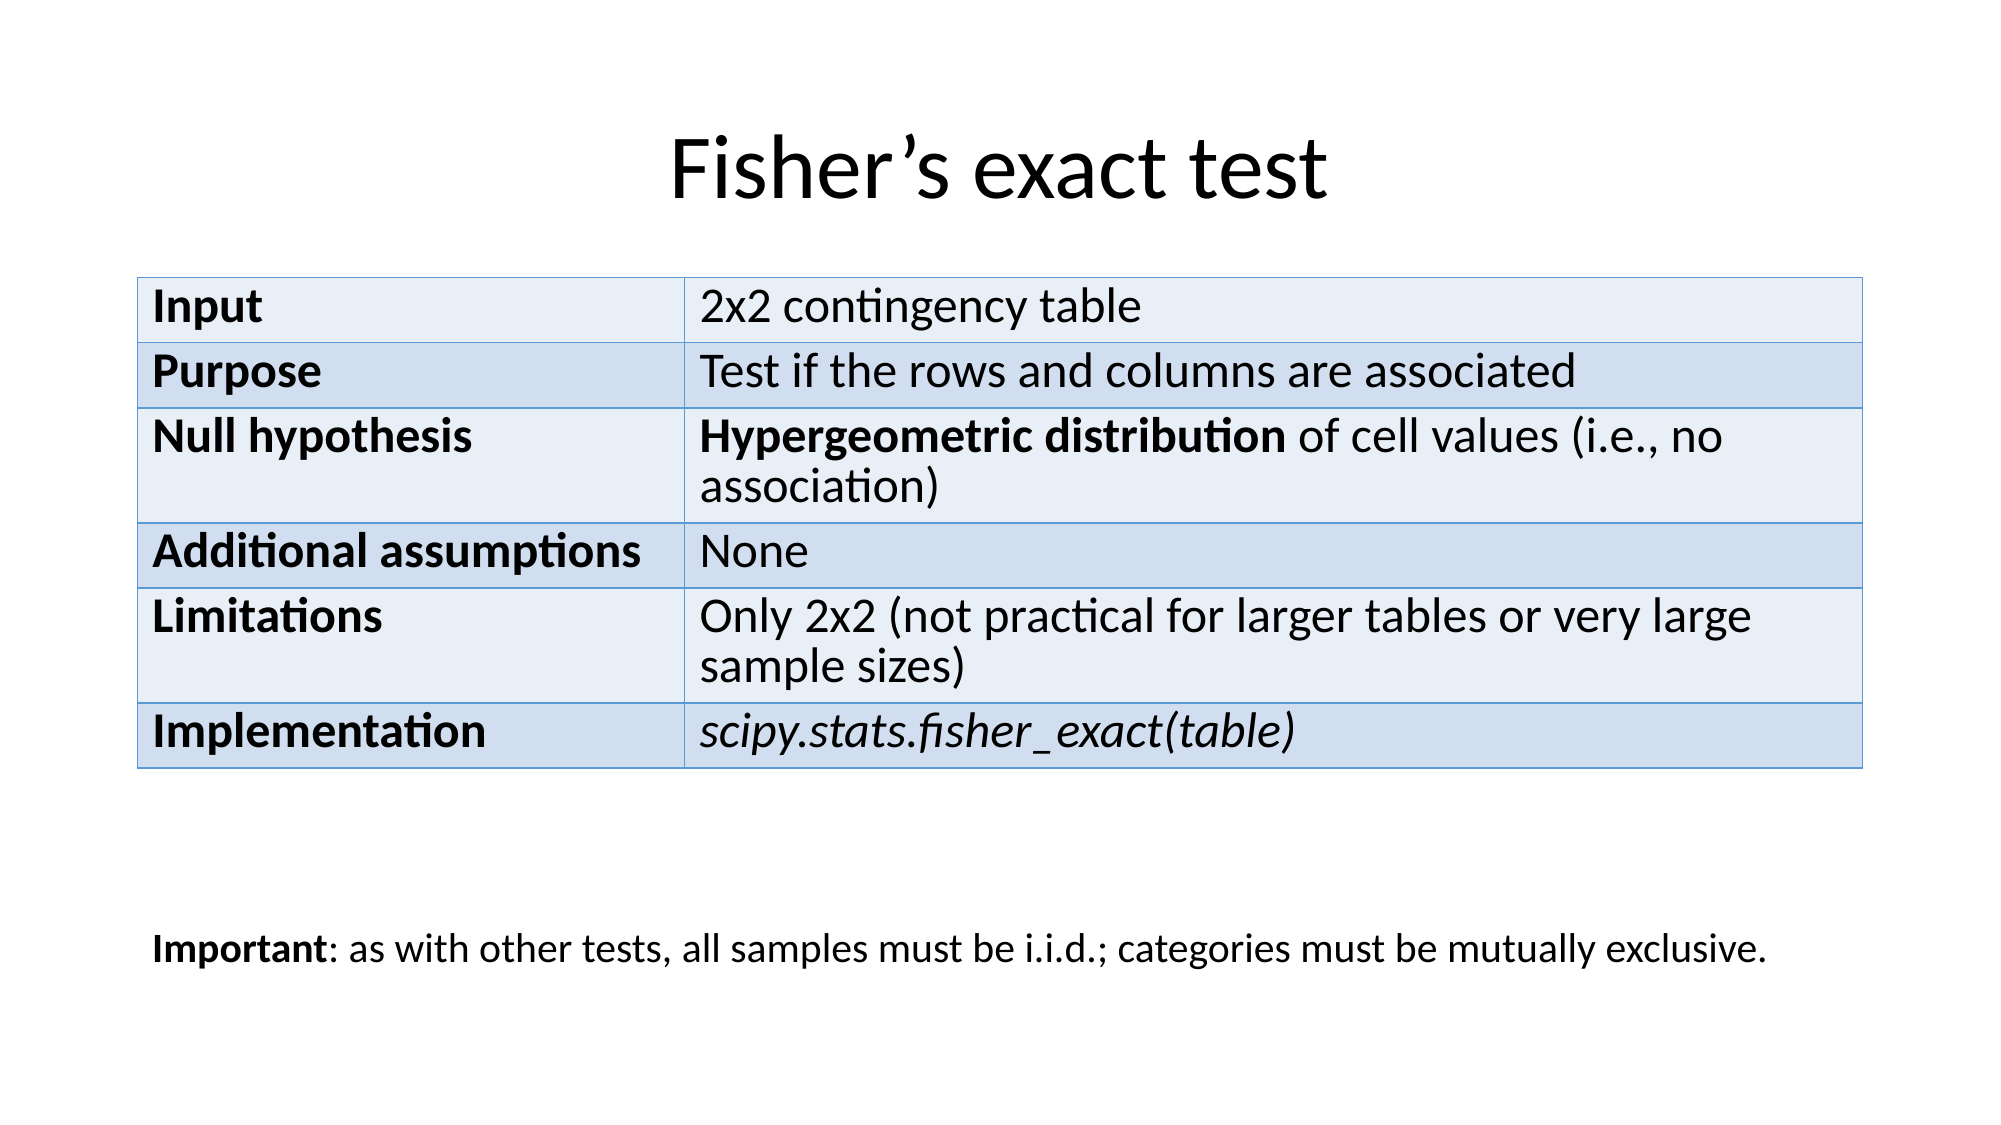

# Fisher’s exact test
| Input | 2x2 contingency table |
| --- | --- |
| Purpose | Test if the rows and columns are associated |
| Null hypothesis | Hypergeometric distribution of cell values (i.e., no association) |
| Additional assumptions | None |
| Limitations | Only 2x2 (not practical for larger tables or very large sample sizes) |
| Implementation | scipy.stats.fisher\_exact(table) |
Important: as with other tests, all samples must be i.i.d.; categories must be mutually exclusive.